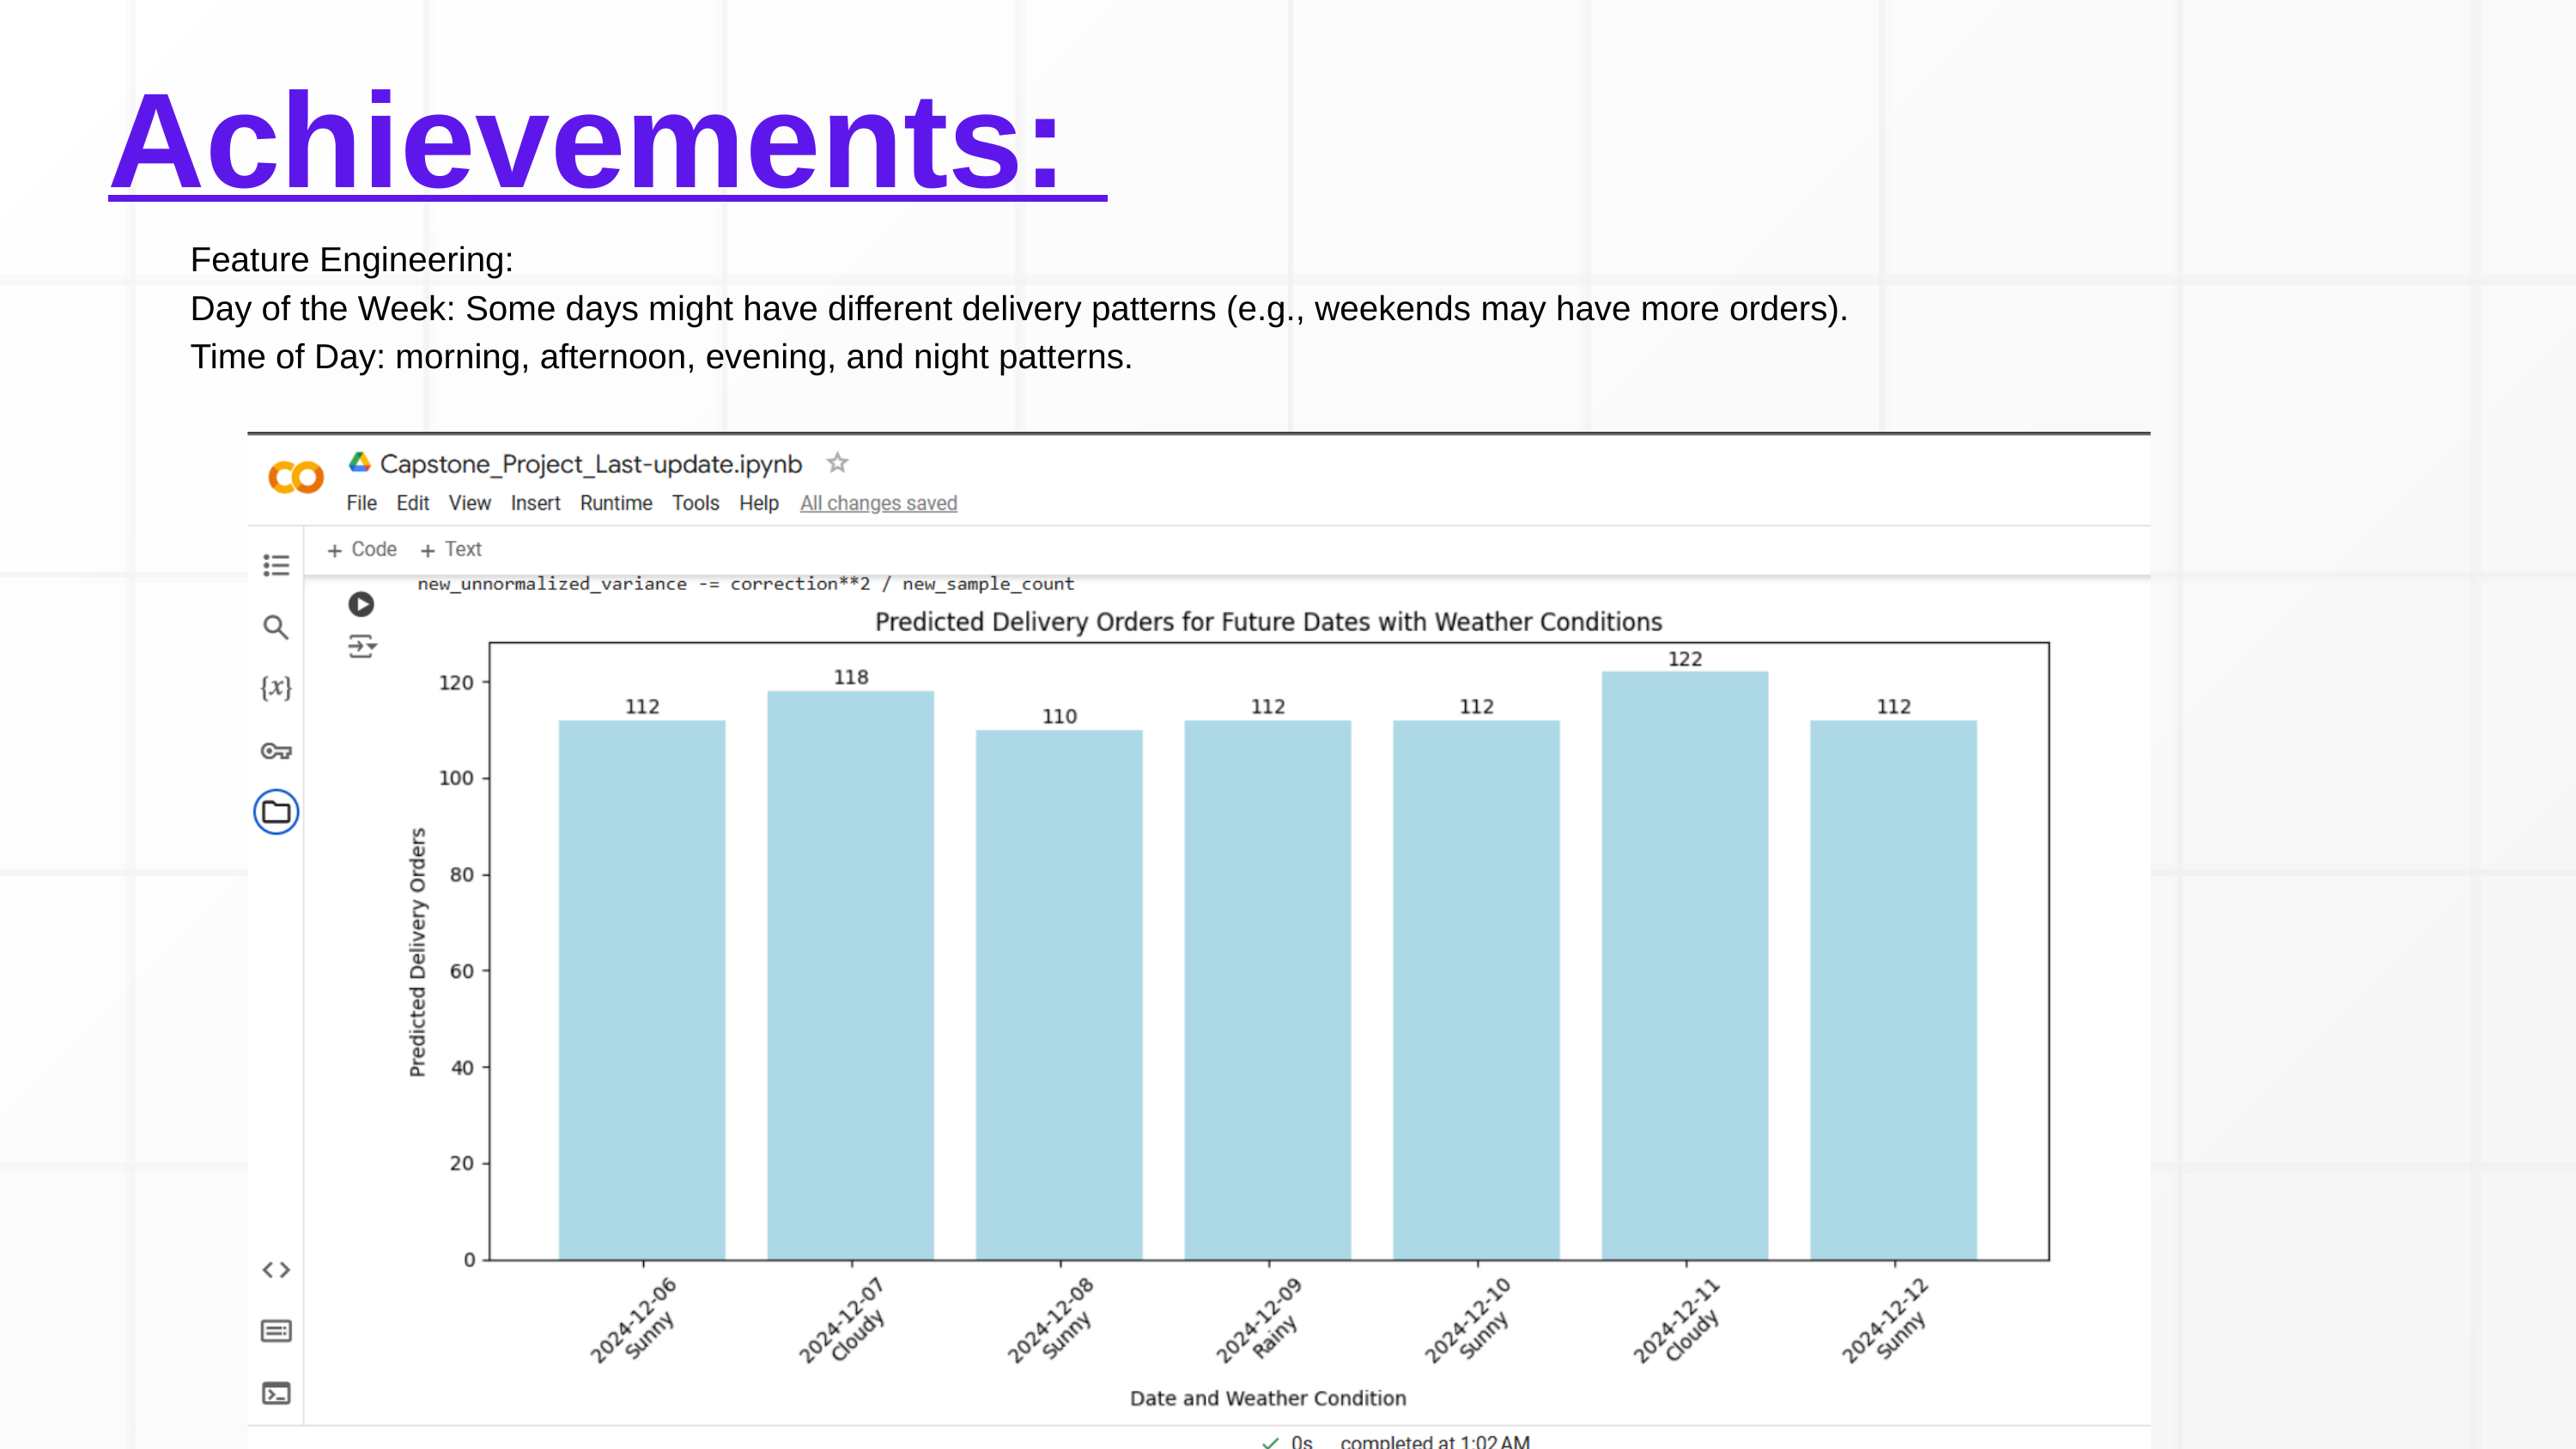

Achievements:
Feature Engineering:
Day of the Week: Some days might have different delivery patterns (e.g., weekends may have more orders).
Time of Day: morning, afternoon, evening, and night patterns.